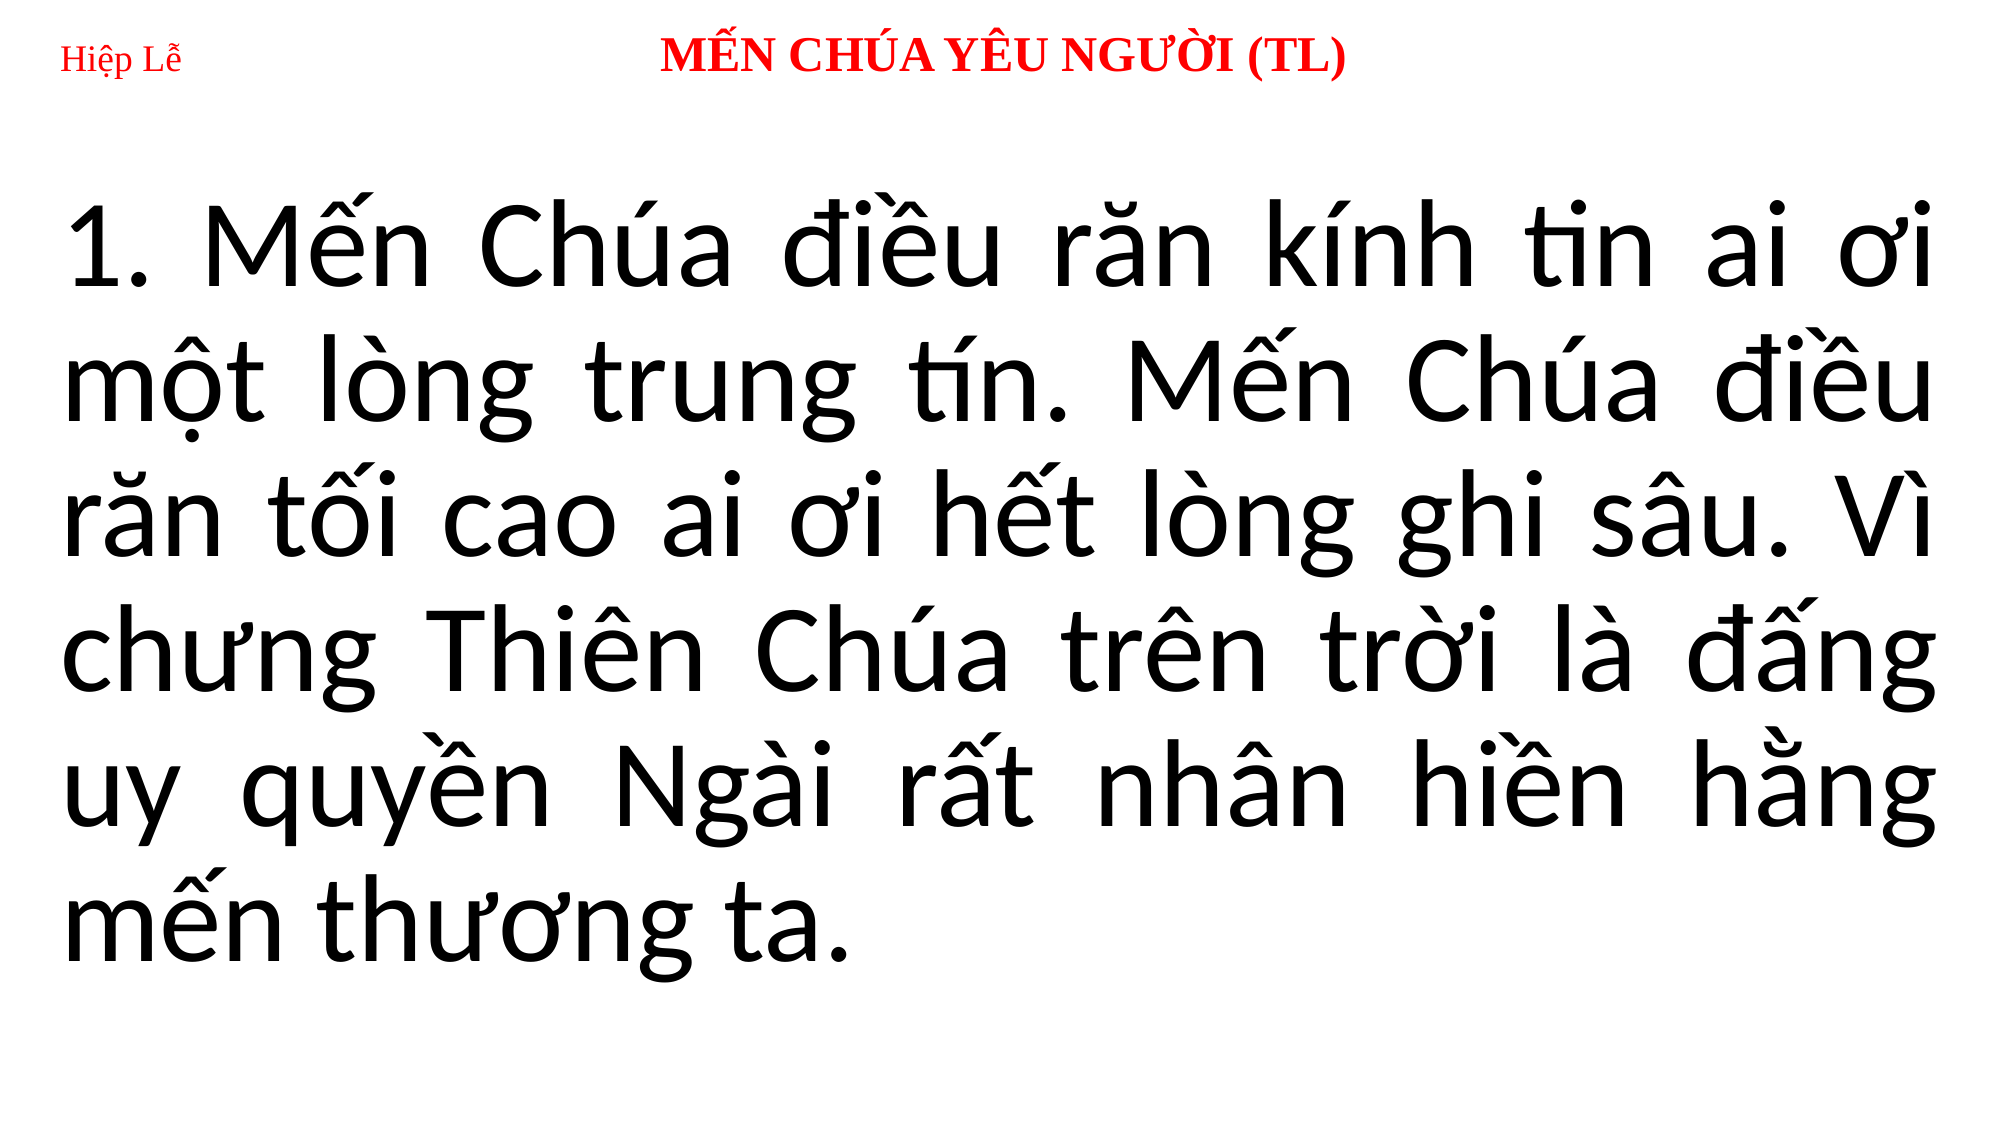

# Hiệp Lễ                                 		MẾN CHÚA YÊU NGƯỜI (TL)
1. Mến Chúa điều răn kính tin ai ơi một lòng trung tín. Mến Chúa điều răn tối cao ai ơi hết lòng ghi sâu. Vì chưng Thiên Chúa trên trời là đấng uy quyền Ngài rất nhân hiền hằng mến thương ta.